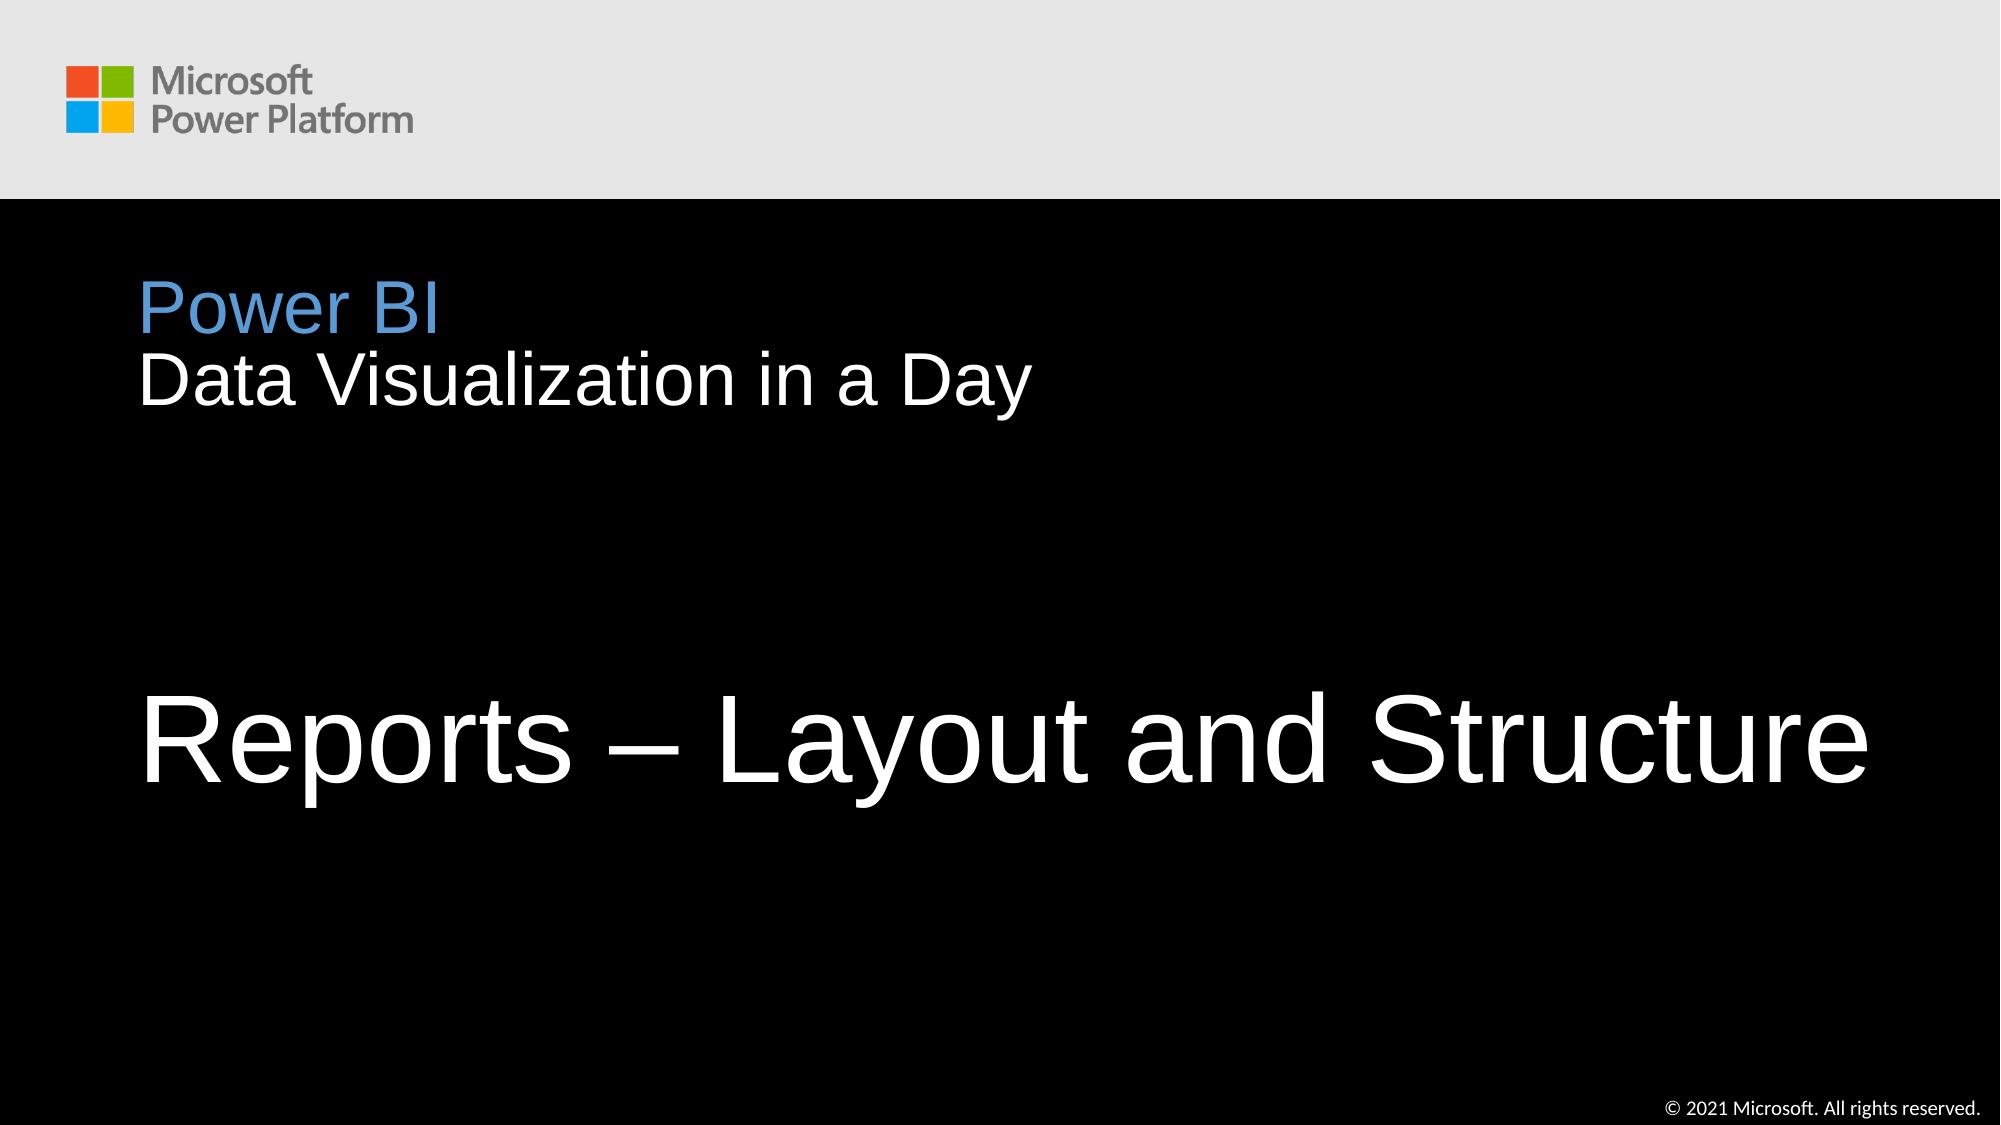

# Power BI Data Visualization in a Day
Reports – Layout and Structure
© 2021 Microsoft. All rights reserved.